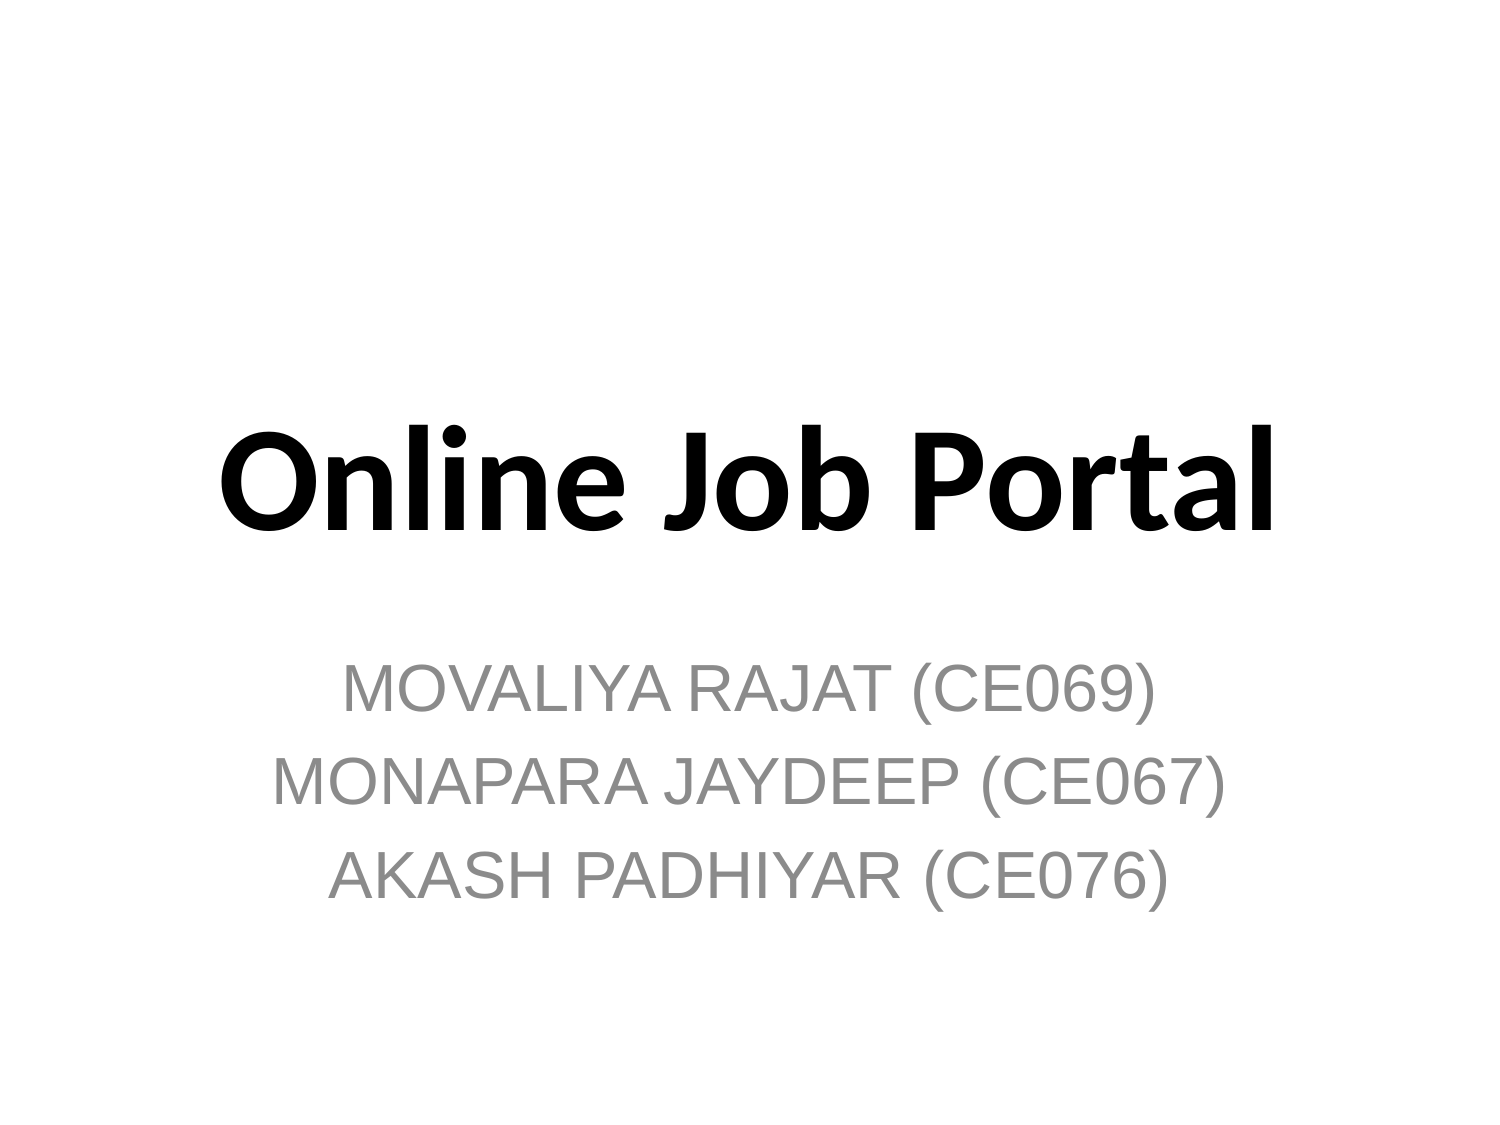

# Online Job Portal
MOVALIYA RAJAT (CE069)
MONAPARA JAYDEEP (CE067)
AKASH PADHIYAR (CE076)